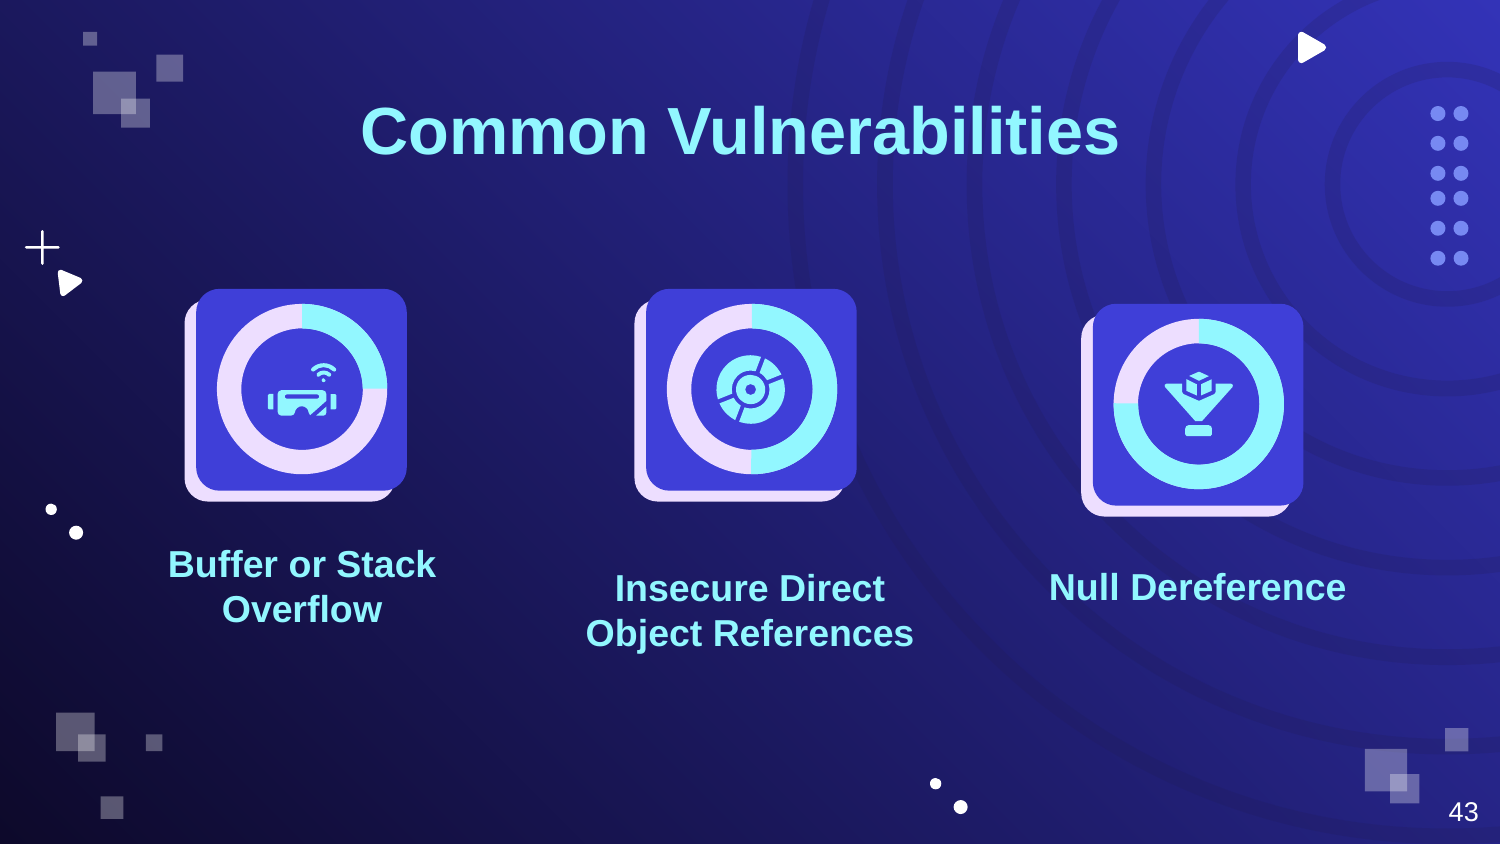

Common Vulnerabilities

Insecure Direct Object References
Null Dereference
# Buffer or Stack Overflow
43